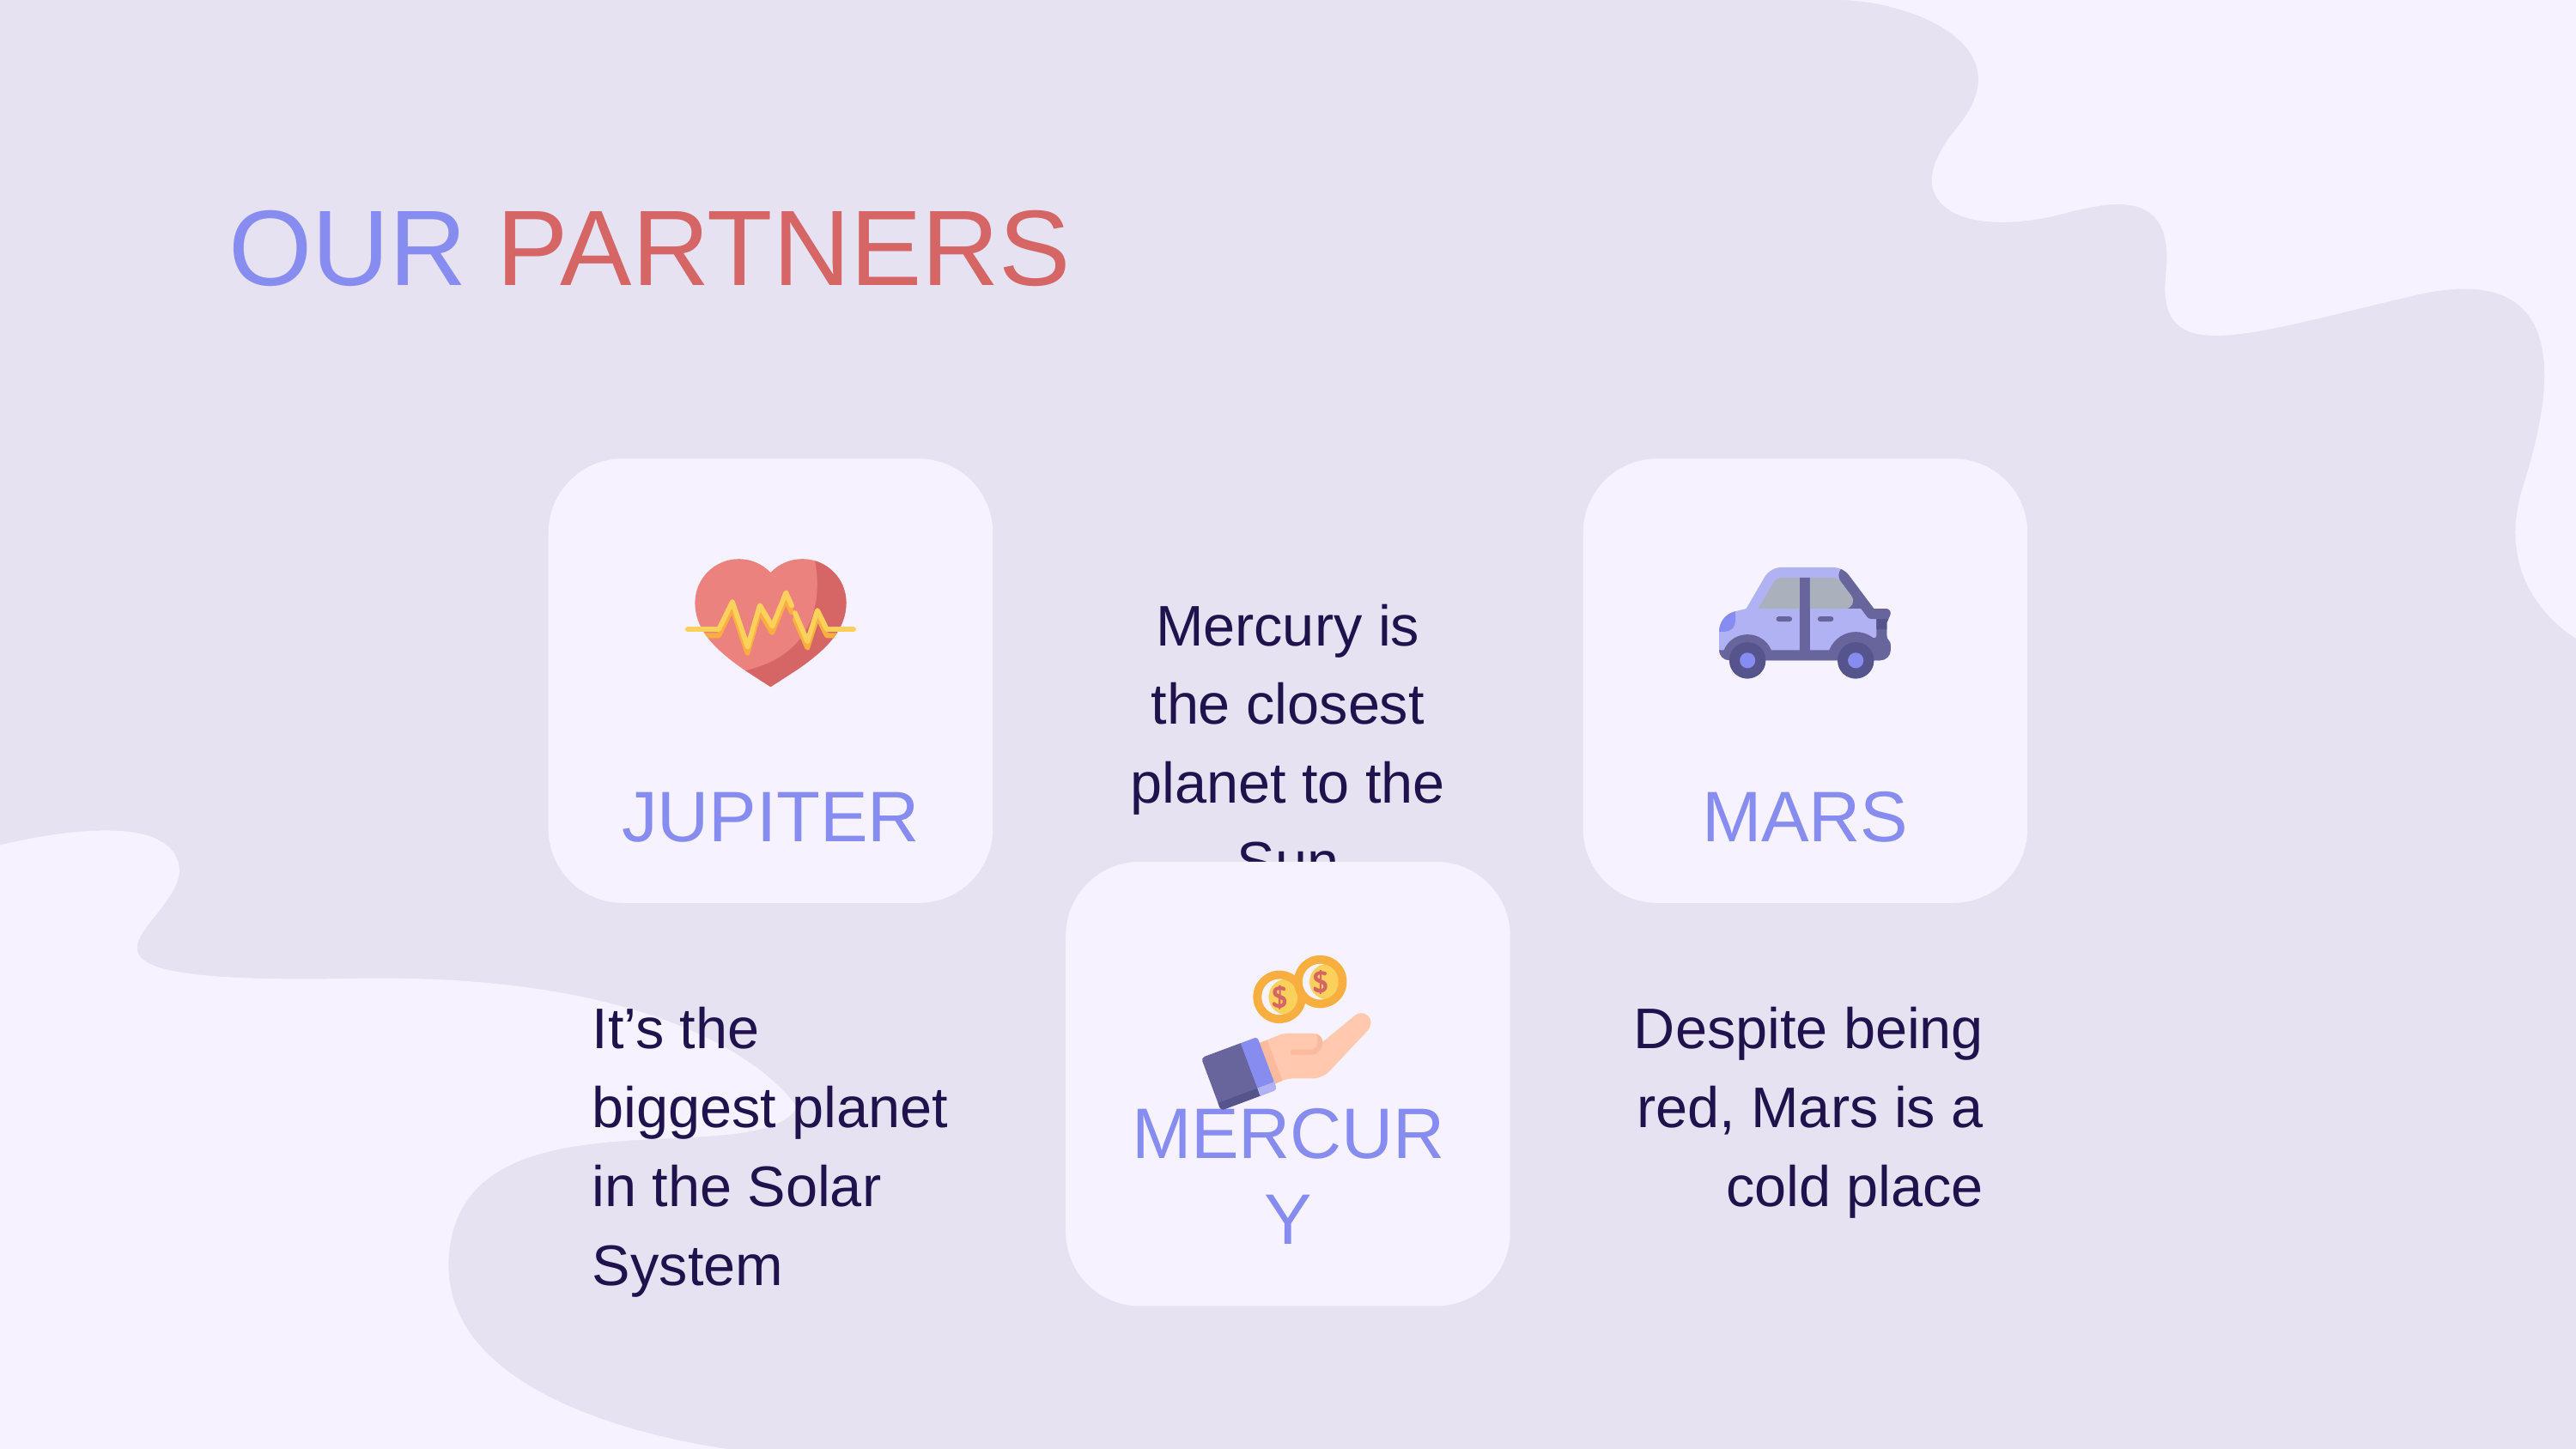

# OUR PARTNERS
MARS
JUPITER
Mercury is the closest planet to the Sun

MERCURY
It’s the biggest planet in the Solar System
Despite being red, Mars is a cold place